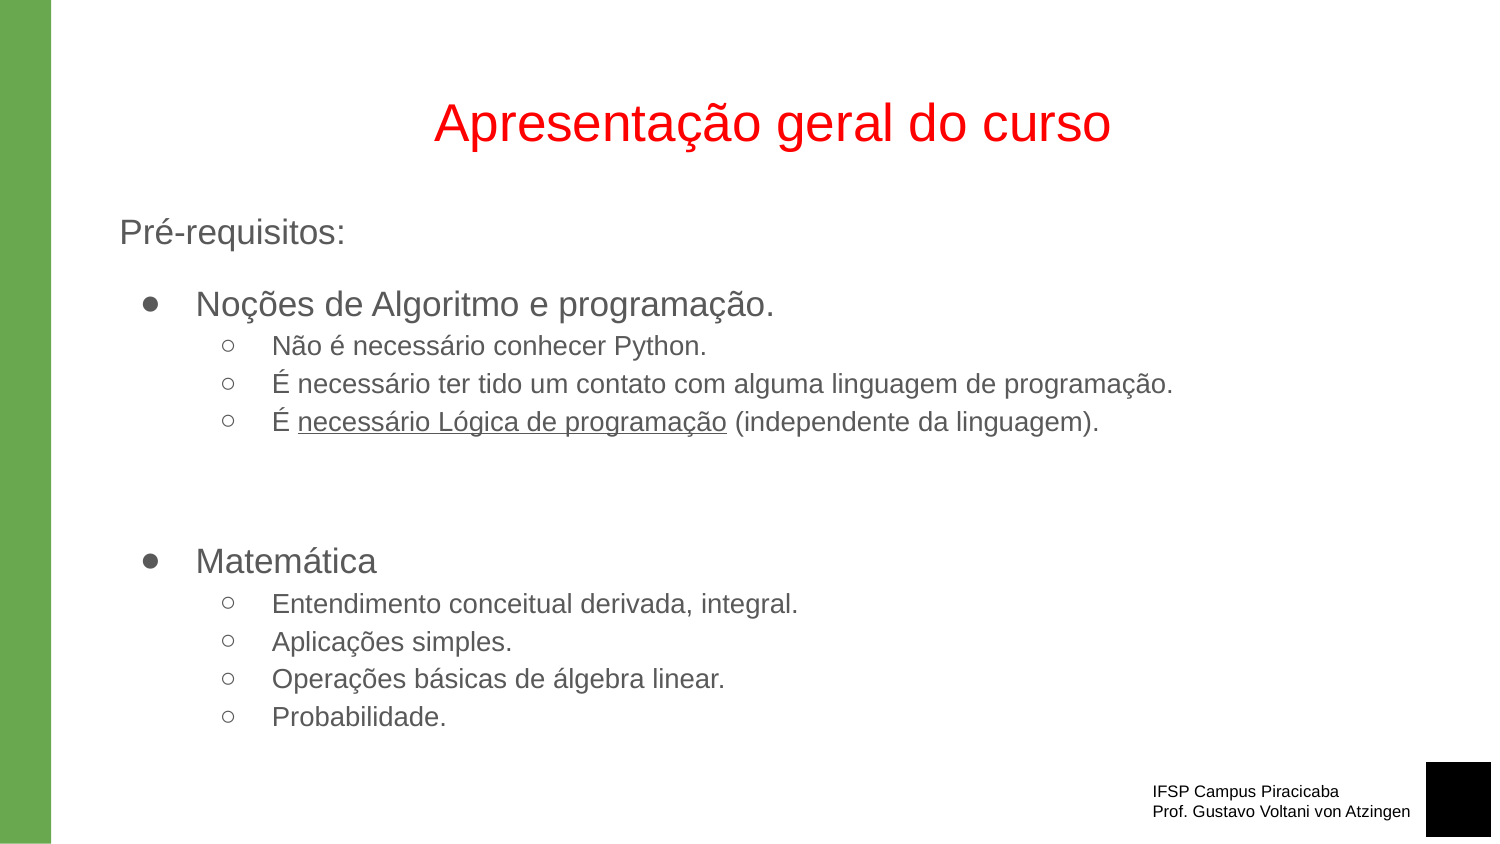

# Apresentação geral do curso
Pré-requisitos:
Noções de Algoritmo e programação.
Não é necessário conhecer Python.
É necessário ter tido um contato com alguma linguagem de programação.
É necessário Lógica de programação (independente da linguagem).

Matemática
Entendimento conceitual derivada, integral.
Aplicações simples.
Operações básicas de álgebra linear.
Probabilidade.